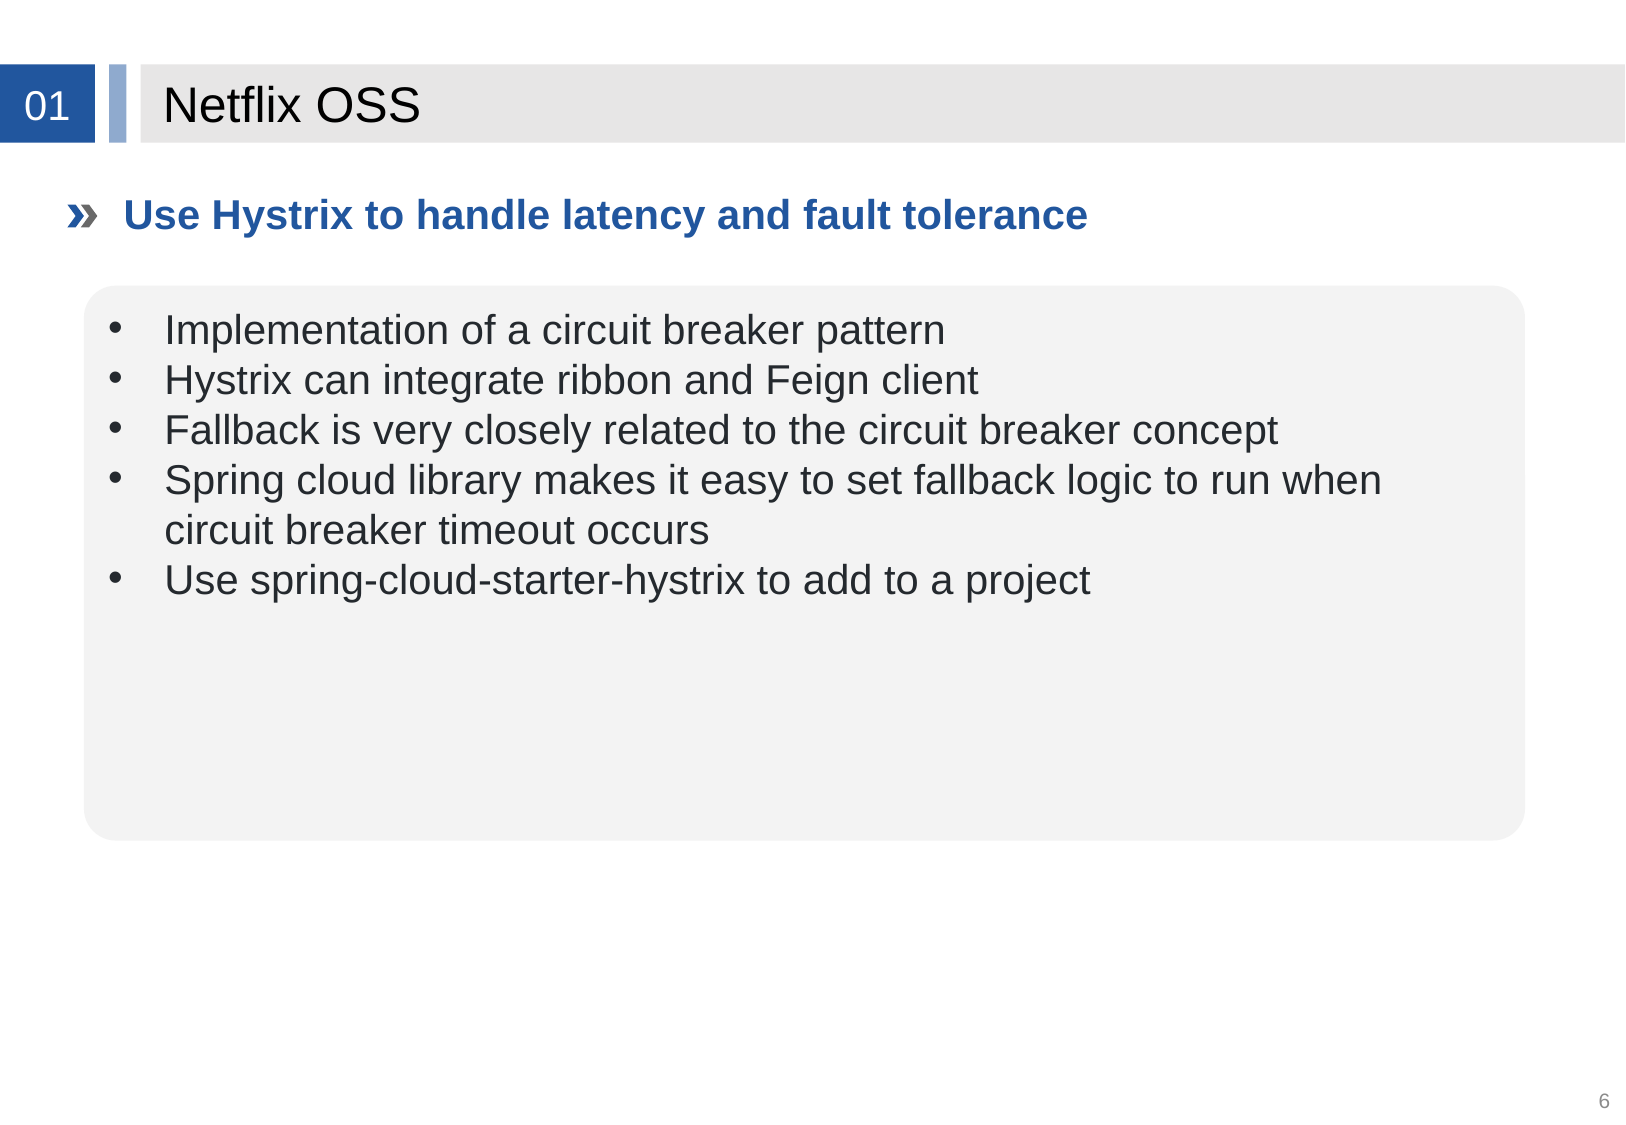

# Netflix OSS
01
Use Hystrix to handle latency and fault tolerance

Implementation of a circuit breaker pattern
Hystrix can integrate ribbon and Feign client
Fallback is very closely related to the circuit breaker concept
Spring cloud library makes it easy to set fallback logic to run when circuit breaker timeout occurs
Use spring-cloud-starter-hystrix to add to a project
6